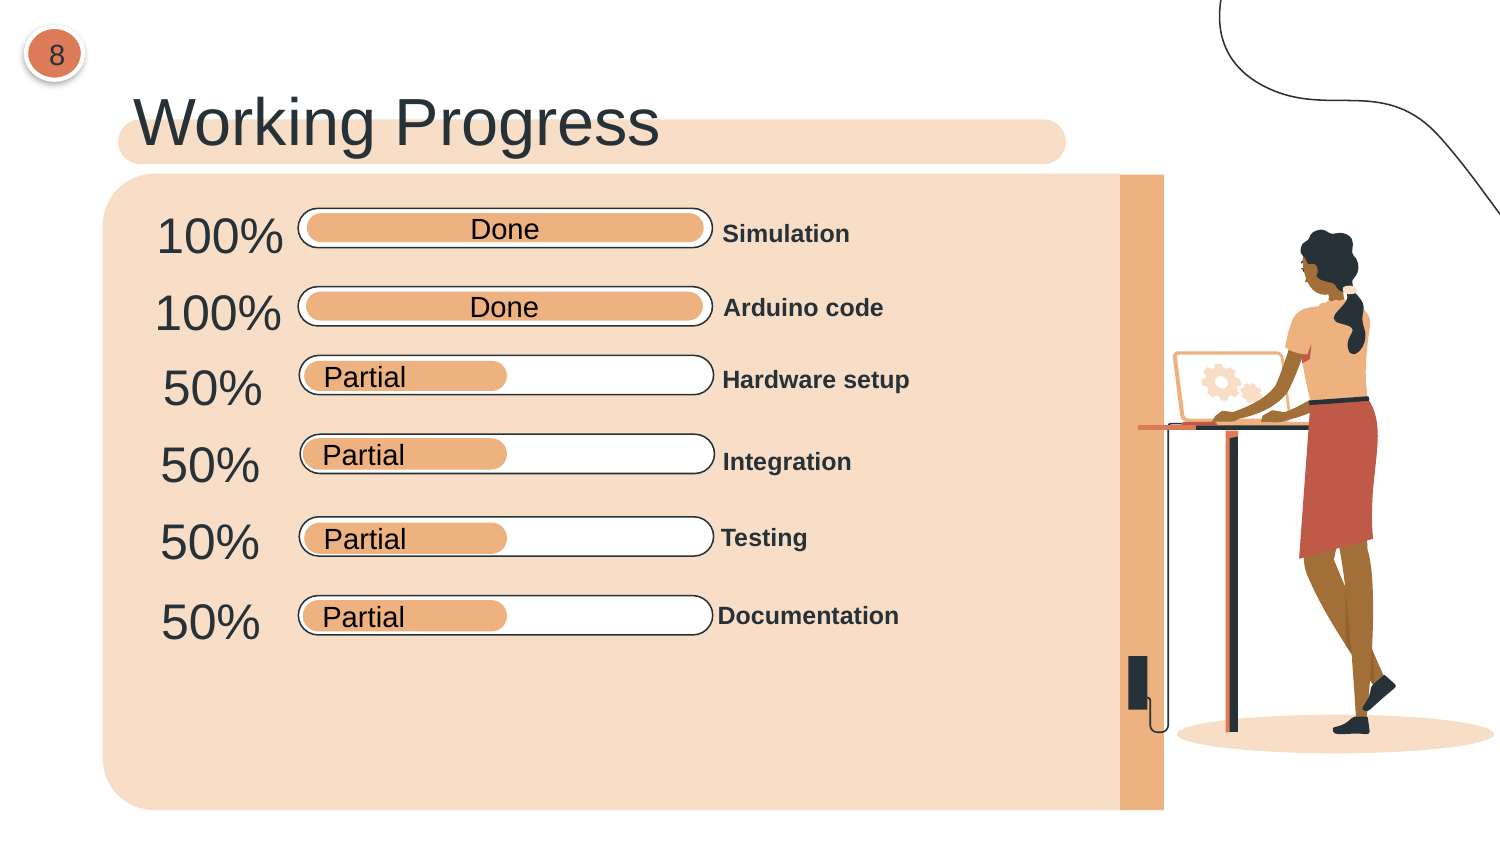

8
# Working Progress
Simulation
100%

Done

Arduino code
100%

Done
Hardware setup
50%

Partial
Integration
50%

Partial

Testing
50%

Partial
Documentation
50%

Partial